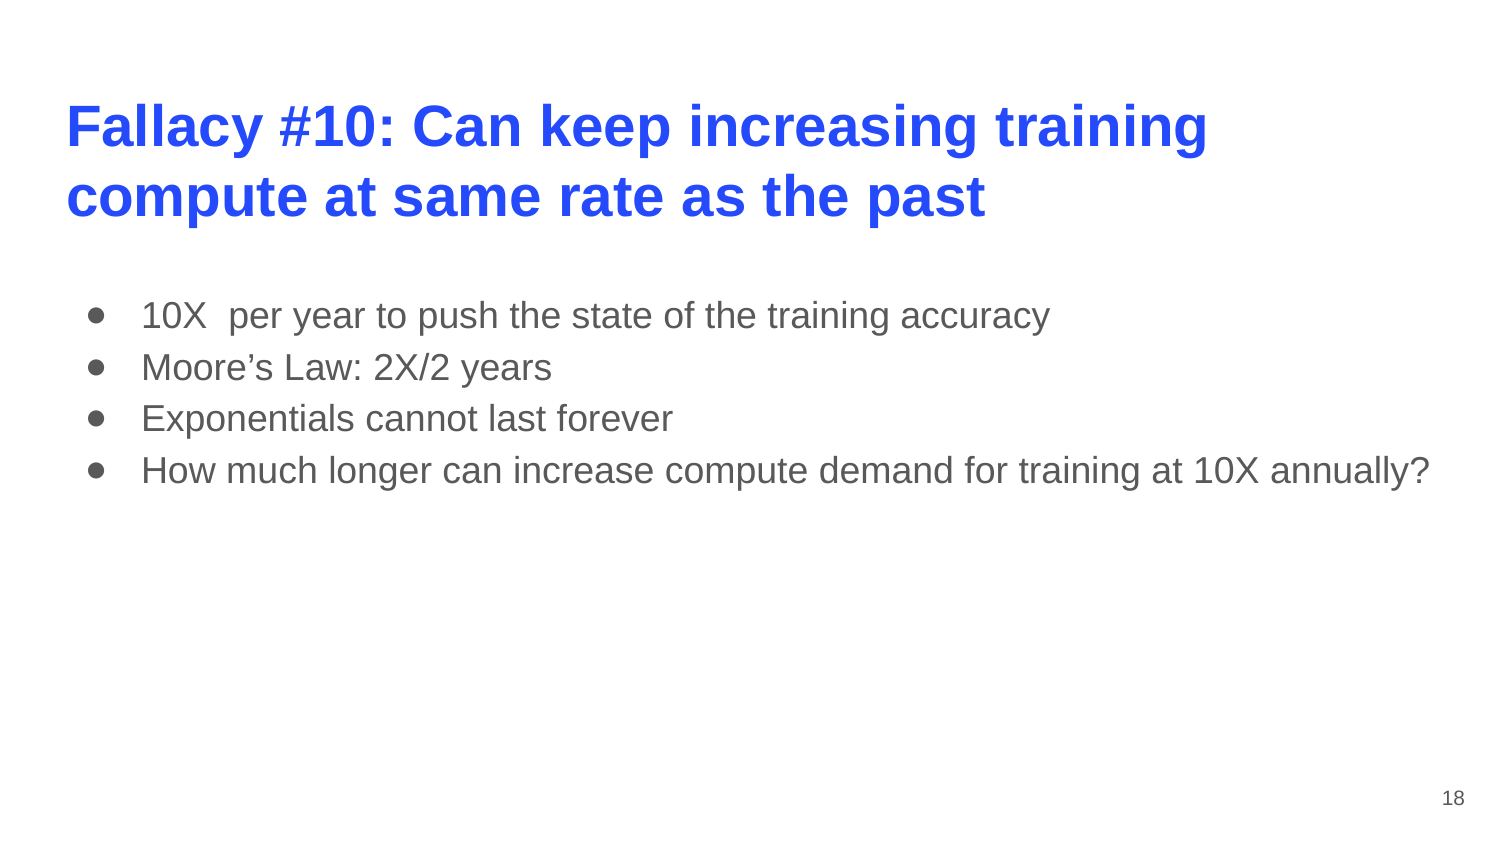

# Fallacy #10: Can keep increasing training compute at same rate as the past
10X  per year to push the state of the training accuracy
Moore’s Law: 2X/2 years
Exponentials cannot last forever
How much longer can increase compute demand for training at 10X annually?
18